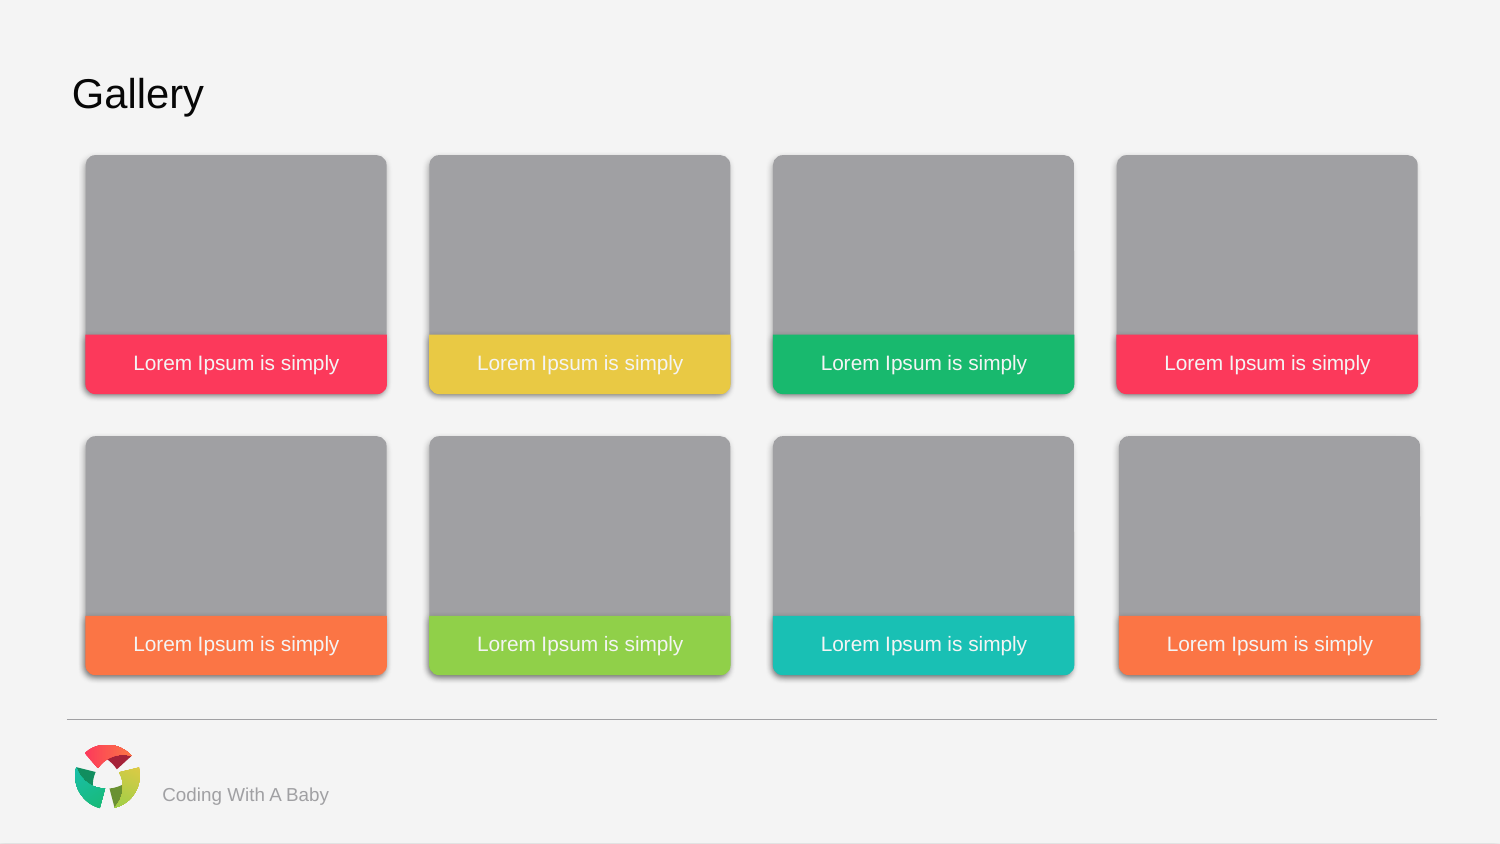

# Gallery

Lorem Ipsum is simply

Lorem Ipsum is simply

Lorem Ipsum is simply

Lorem Ipsum is simply

Lorem Ipsum is simply

Lorem Ipsum is simply

Lorem Ipsum is simply

Lorem Ipsum is simply